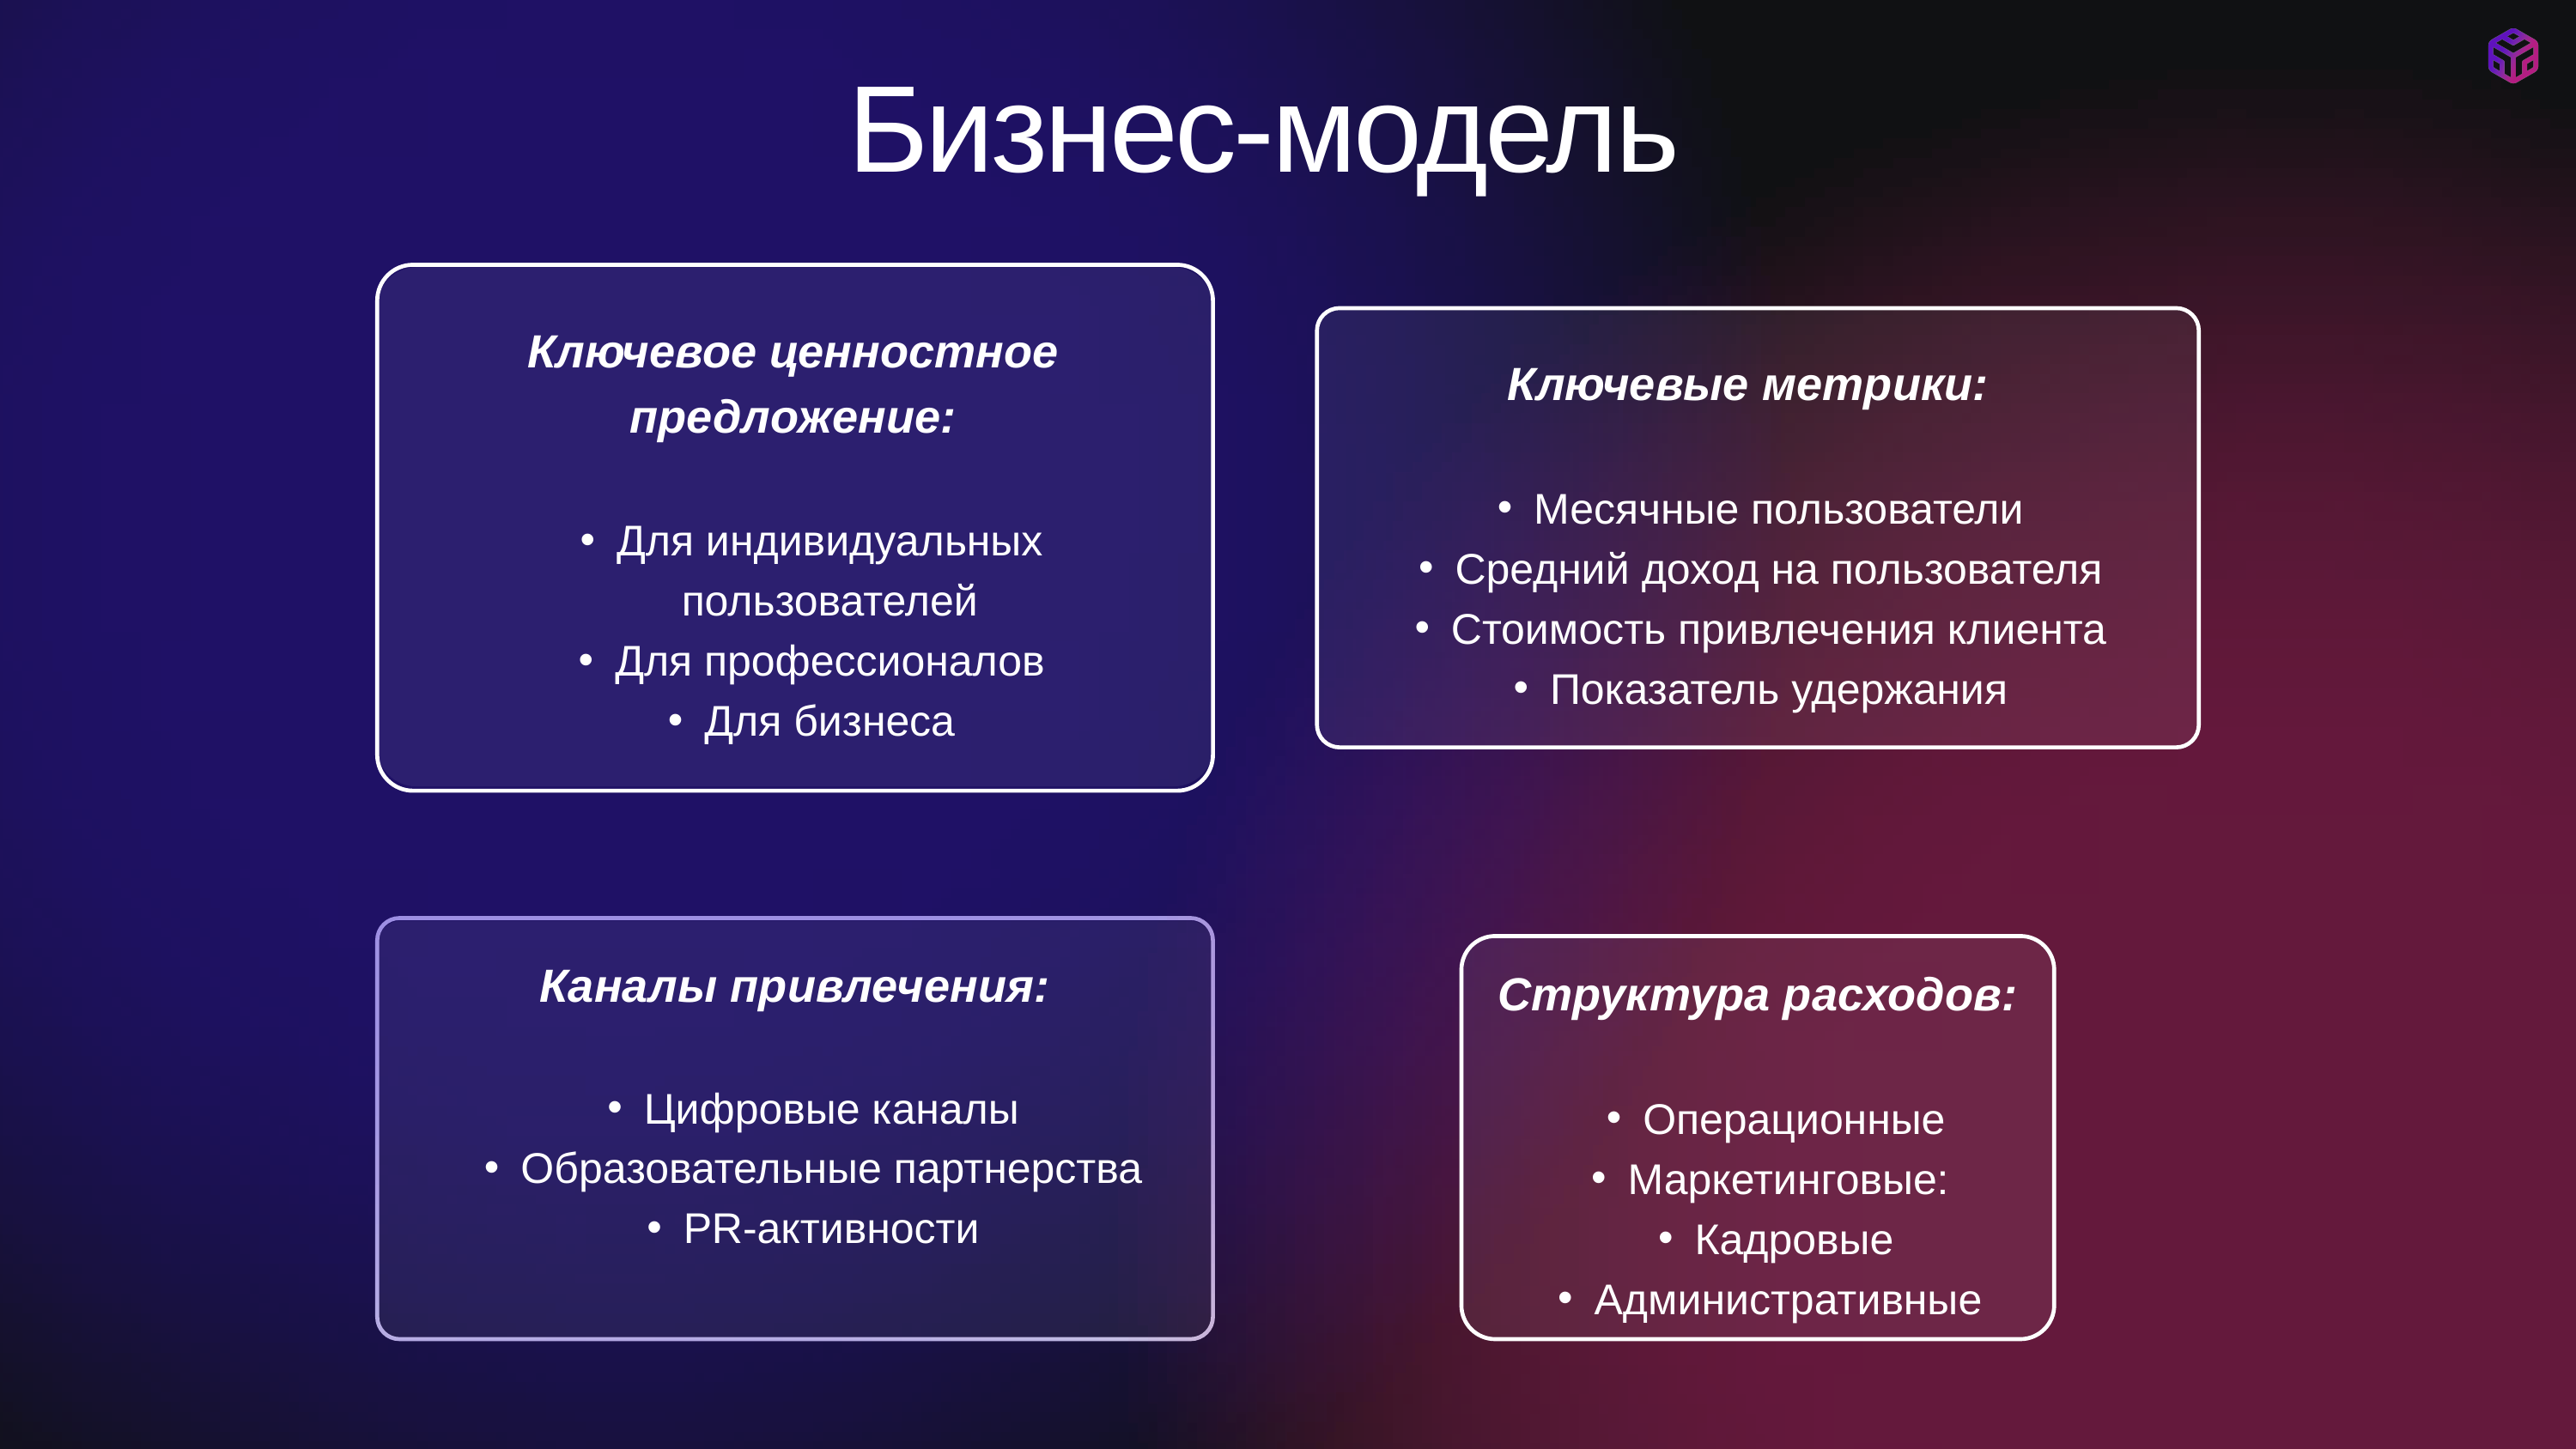

Бизнес-модель

Ключевое ценностное предложение:

Для индивидуальных пользователей
Для профессионалов
Для бизнеса

Ключевые метрики:

Месячные пользователи
Средний доход на пользователя
Стоимость привлечения клиента
Показатель удержания

Структура расходов:

Операционные
Маркетинговые:
Кадровые
Административные
Каналы привлечения:

Цифровые каналы
Образовательные партнерства
PR-активности